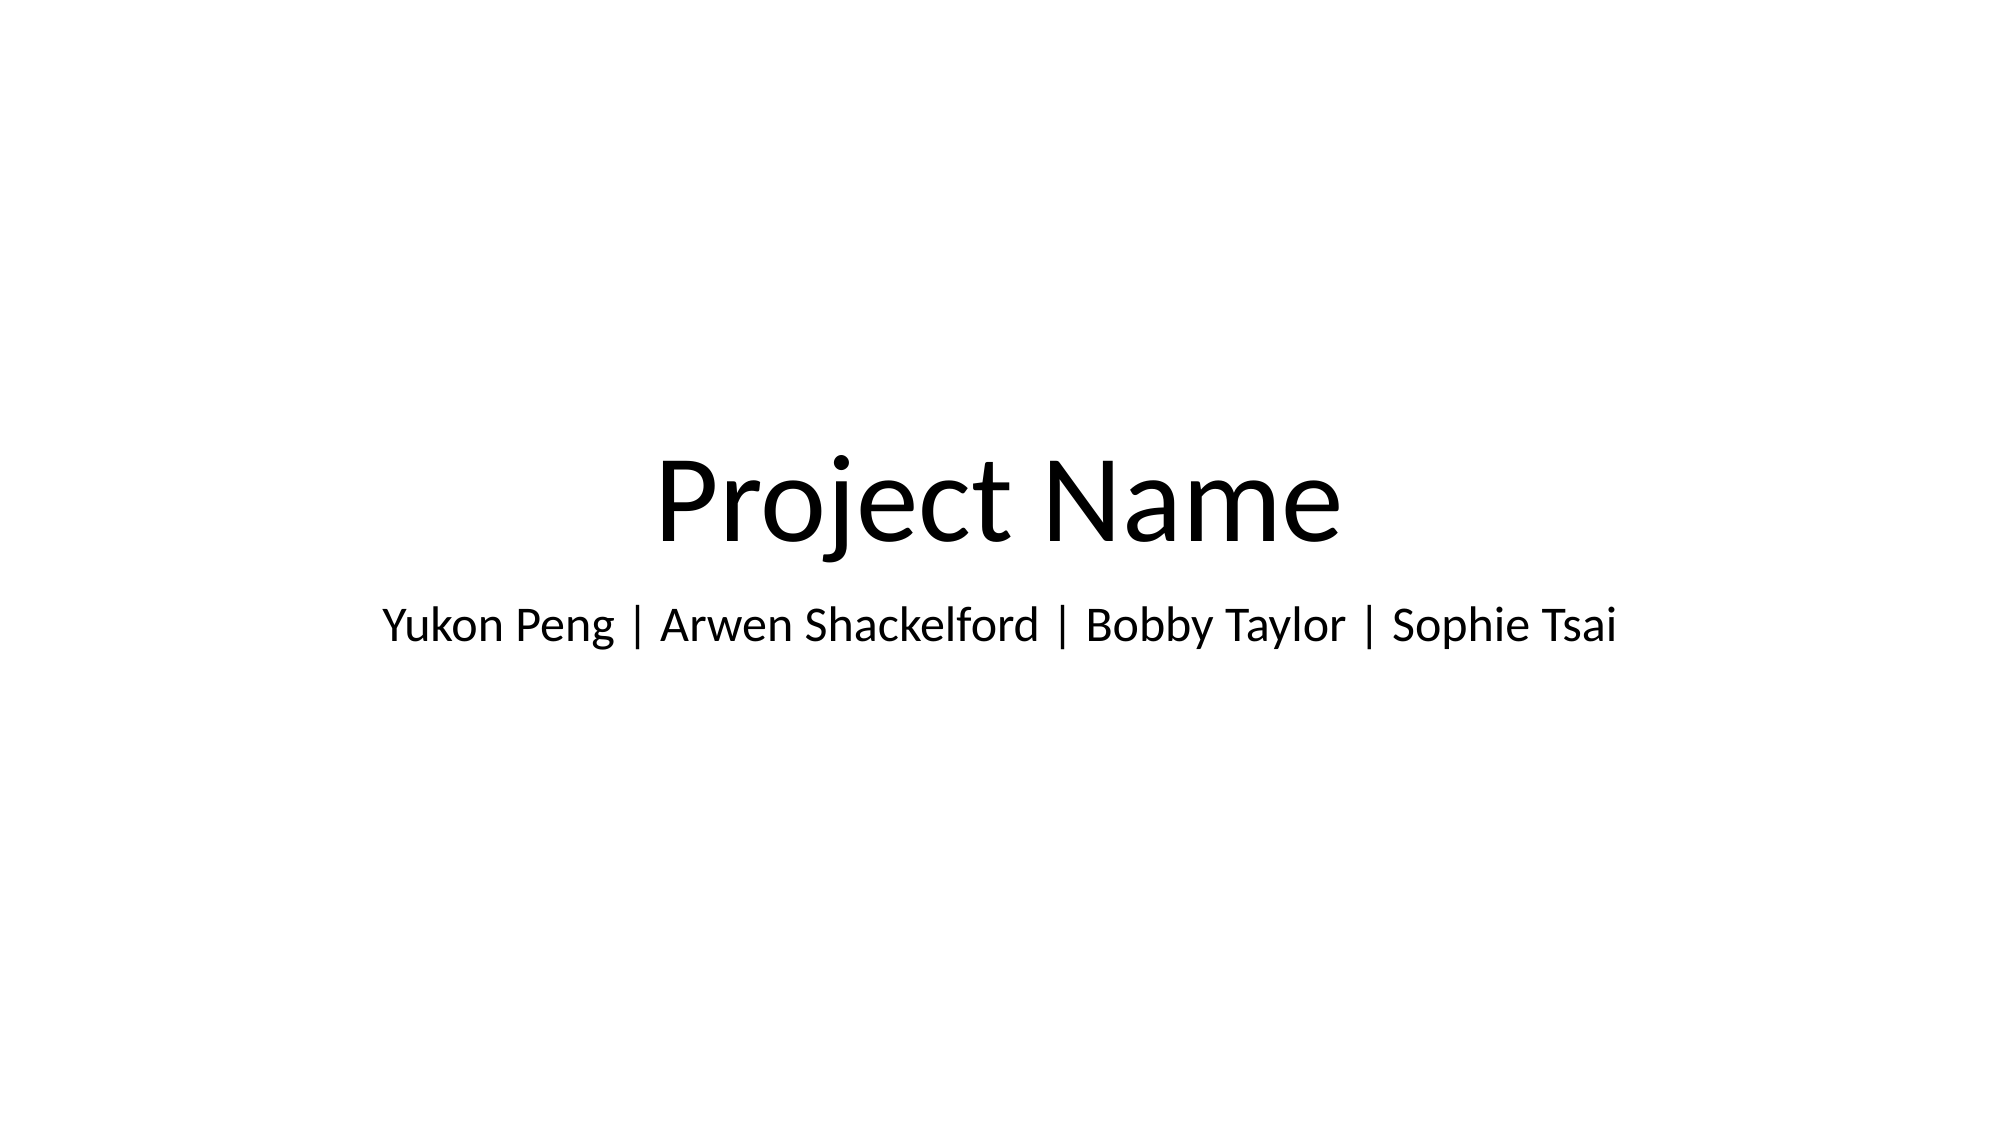

# Project Name
Yukon Peng | Arwen Shackelford | Bobby Taylor | Sophie Tsai